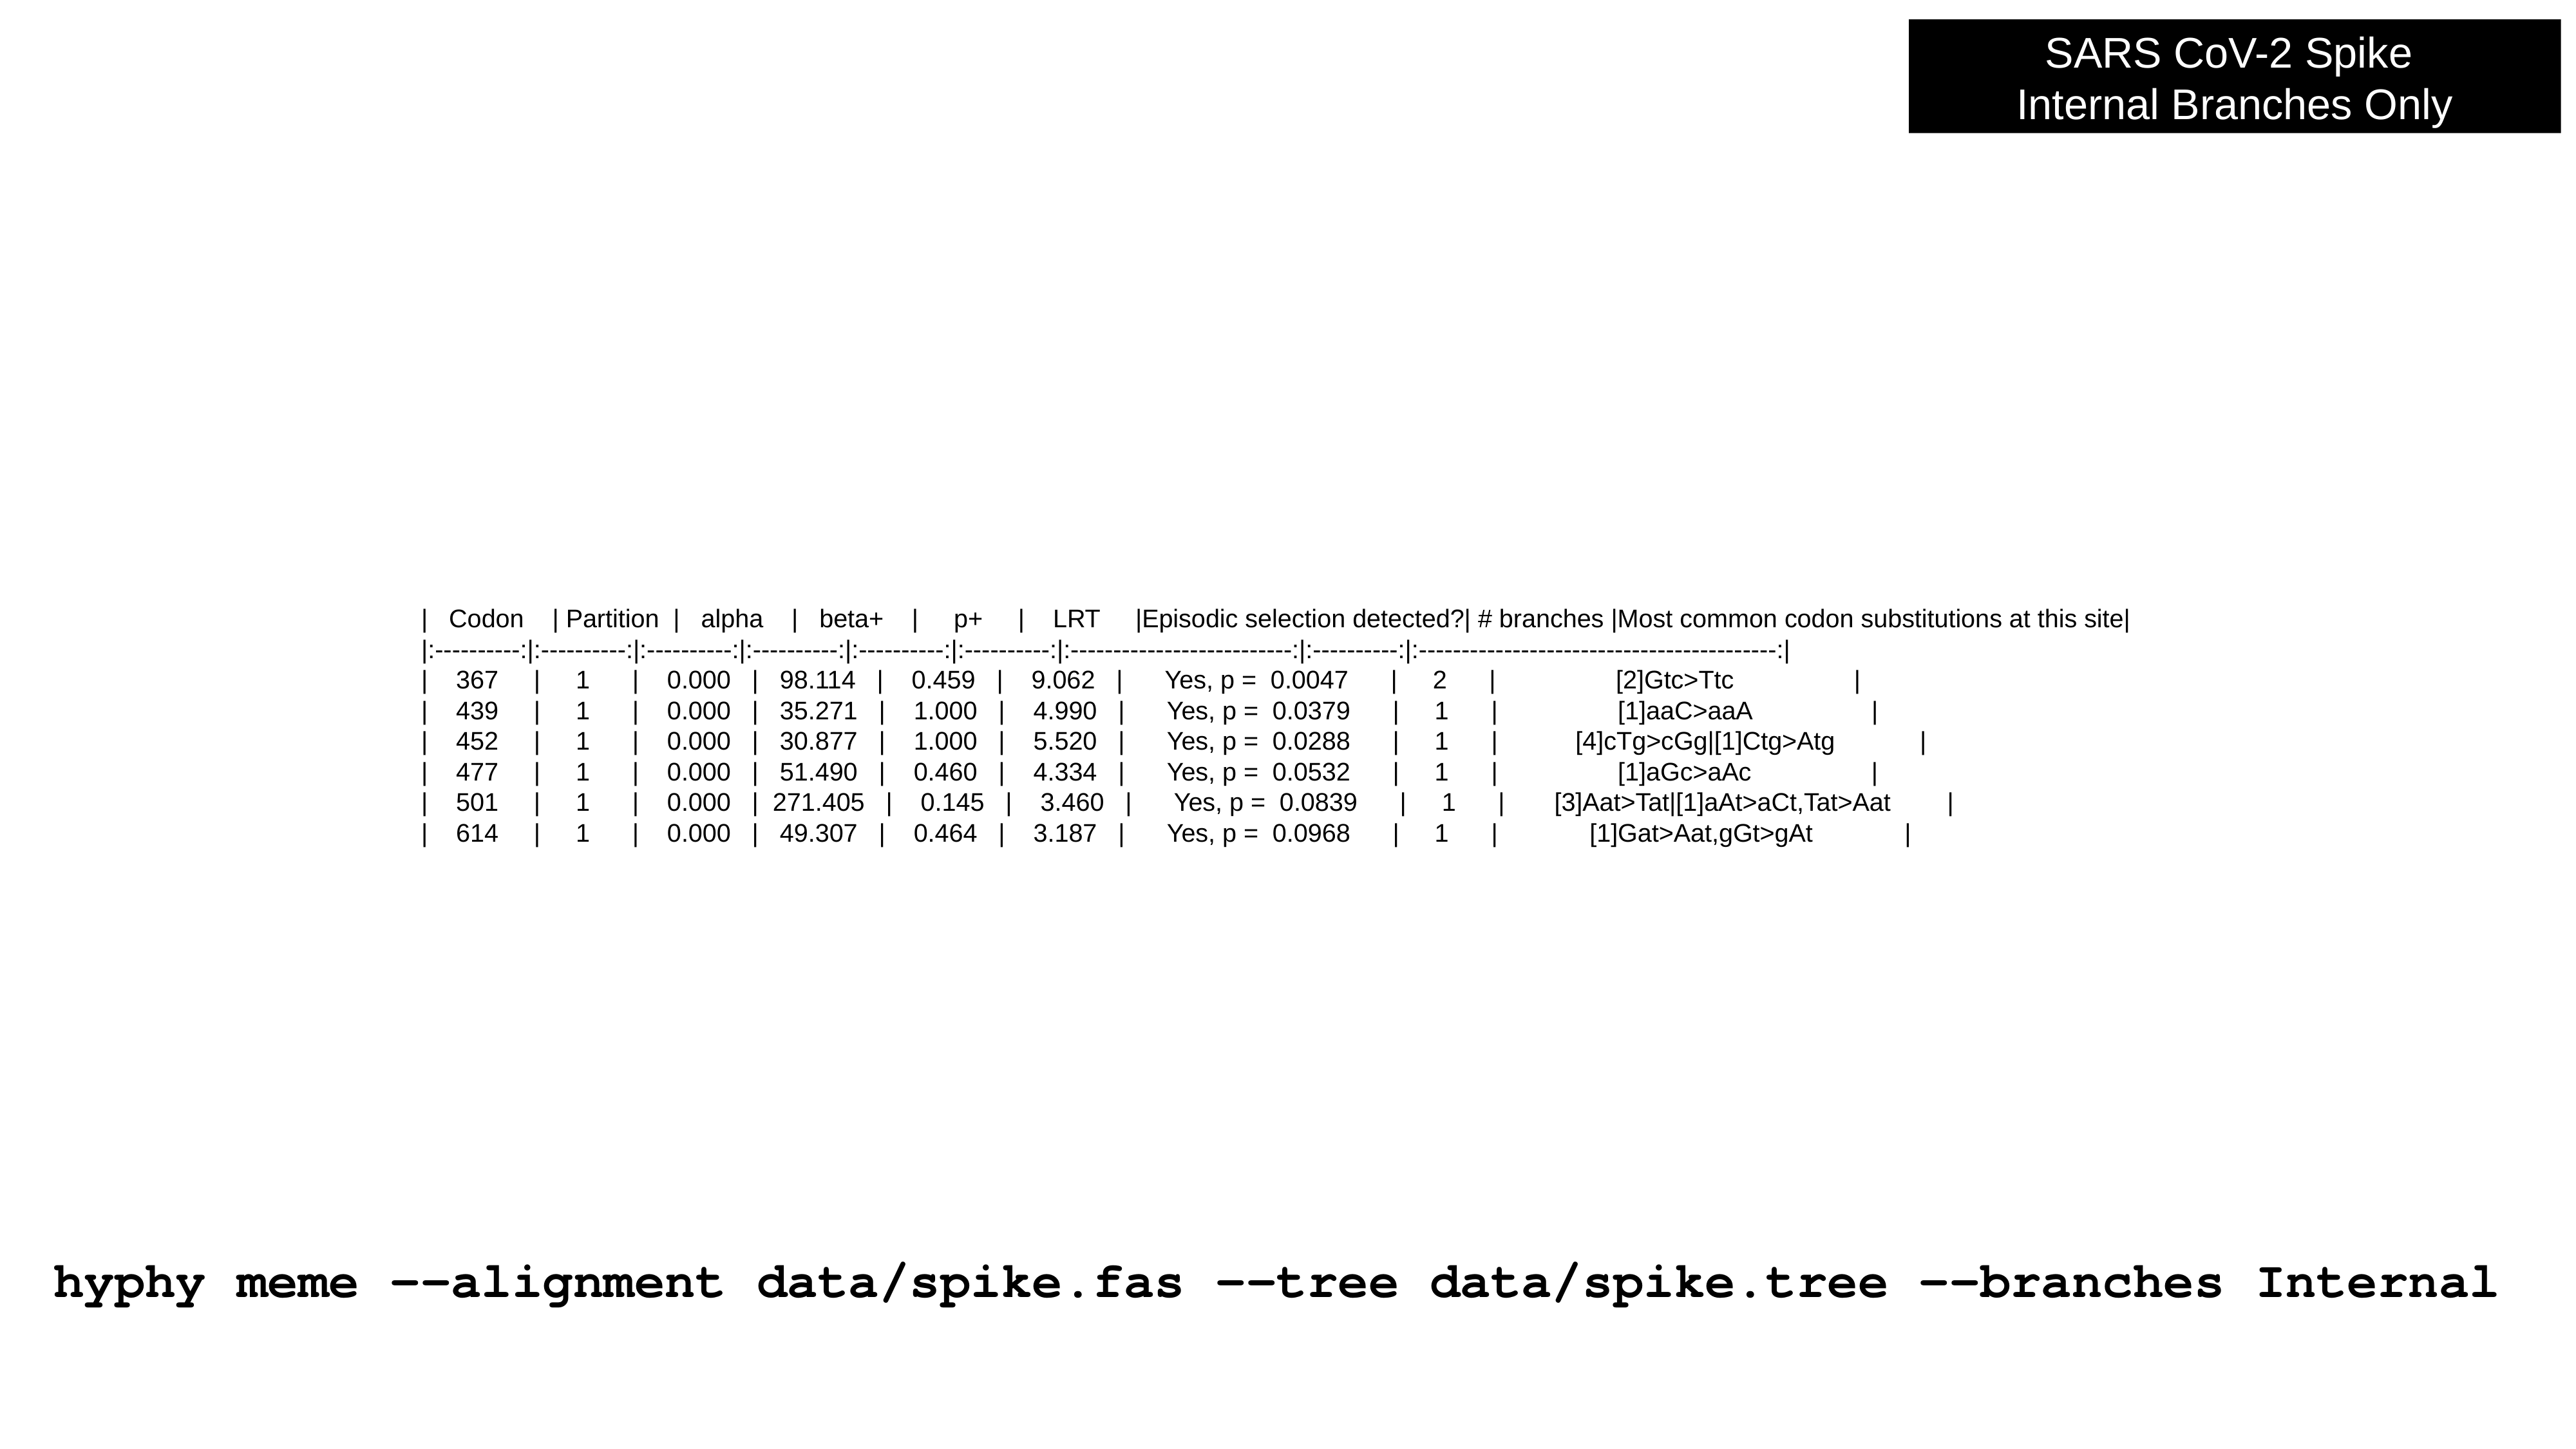

SARS CoV-2 Spike
Internal Branches Only
|   Codon    | Partition  |   alpha    |   beta+    |     p+     |    LRT     |Episodic selection detected?| # branches |Most common codon substitutions at this site|
|:----------:|:----------:|:----------:|:----------:|:----------:|:----------:|:--------------------------:|:----------:|:------------------------------------------:|
|    367     |     1      |    0.000   |   98.114   |    0.459   |    9.062   |      Yes, p =  0.0047      |     2      |                 [2]Gtc>Ttc                 |
|    439     |     1      |    0.000   |   35.271   |    1.000   |    4.990   |      Yes, p =  0.0379      |     1      |                 [1]aaC>aaA                 |
|    452     |     1      |    0.000   |   30.877   |    1.000   |    5.520   |      Yes, p =  0.0288      |     1      |           [4]cTg>cGg|[1]Ctg>Atg            |
|    477     |     1      |    0.000   |   51.490   |    0.460   |    4.334   |      Yes, p =  0.0532      |     1      |                 [1]aGc>aAc                 |
|    501     |     1      |    0.000   |  271.405   |    0.145   |    3.460   |      Yes, p =  0.0839      |     1      |       [3]Aat>Tat|[1]aAt>aCt,Tat>Aat        |
|    614     |     1      |    0.000   |   49.307   |    0.464   |    3.187   |      Yes, p =  0.0968      |     1      |             [1]Gat>Aat,gGt>gAt             |
hyphy meme --alignment data/spike.fas --tree data/spike.tree --branches Internal
91